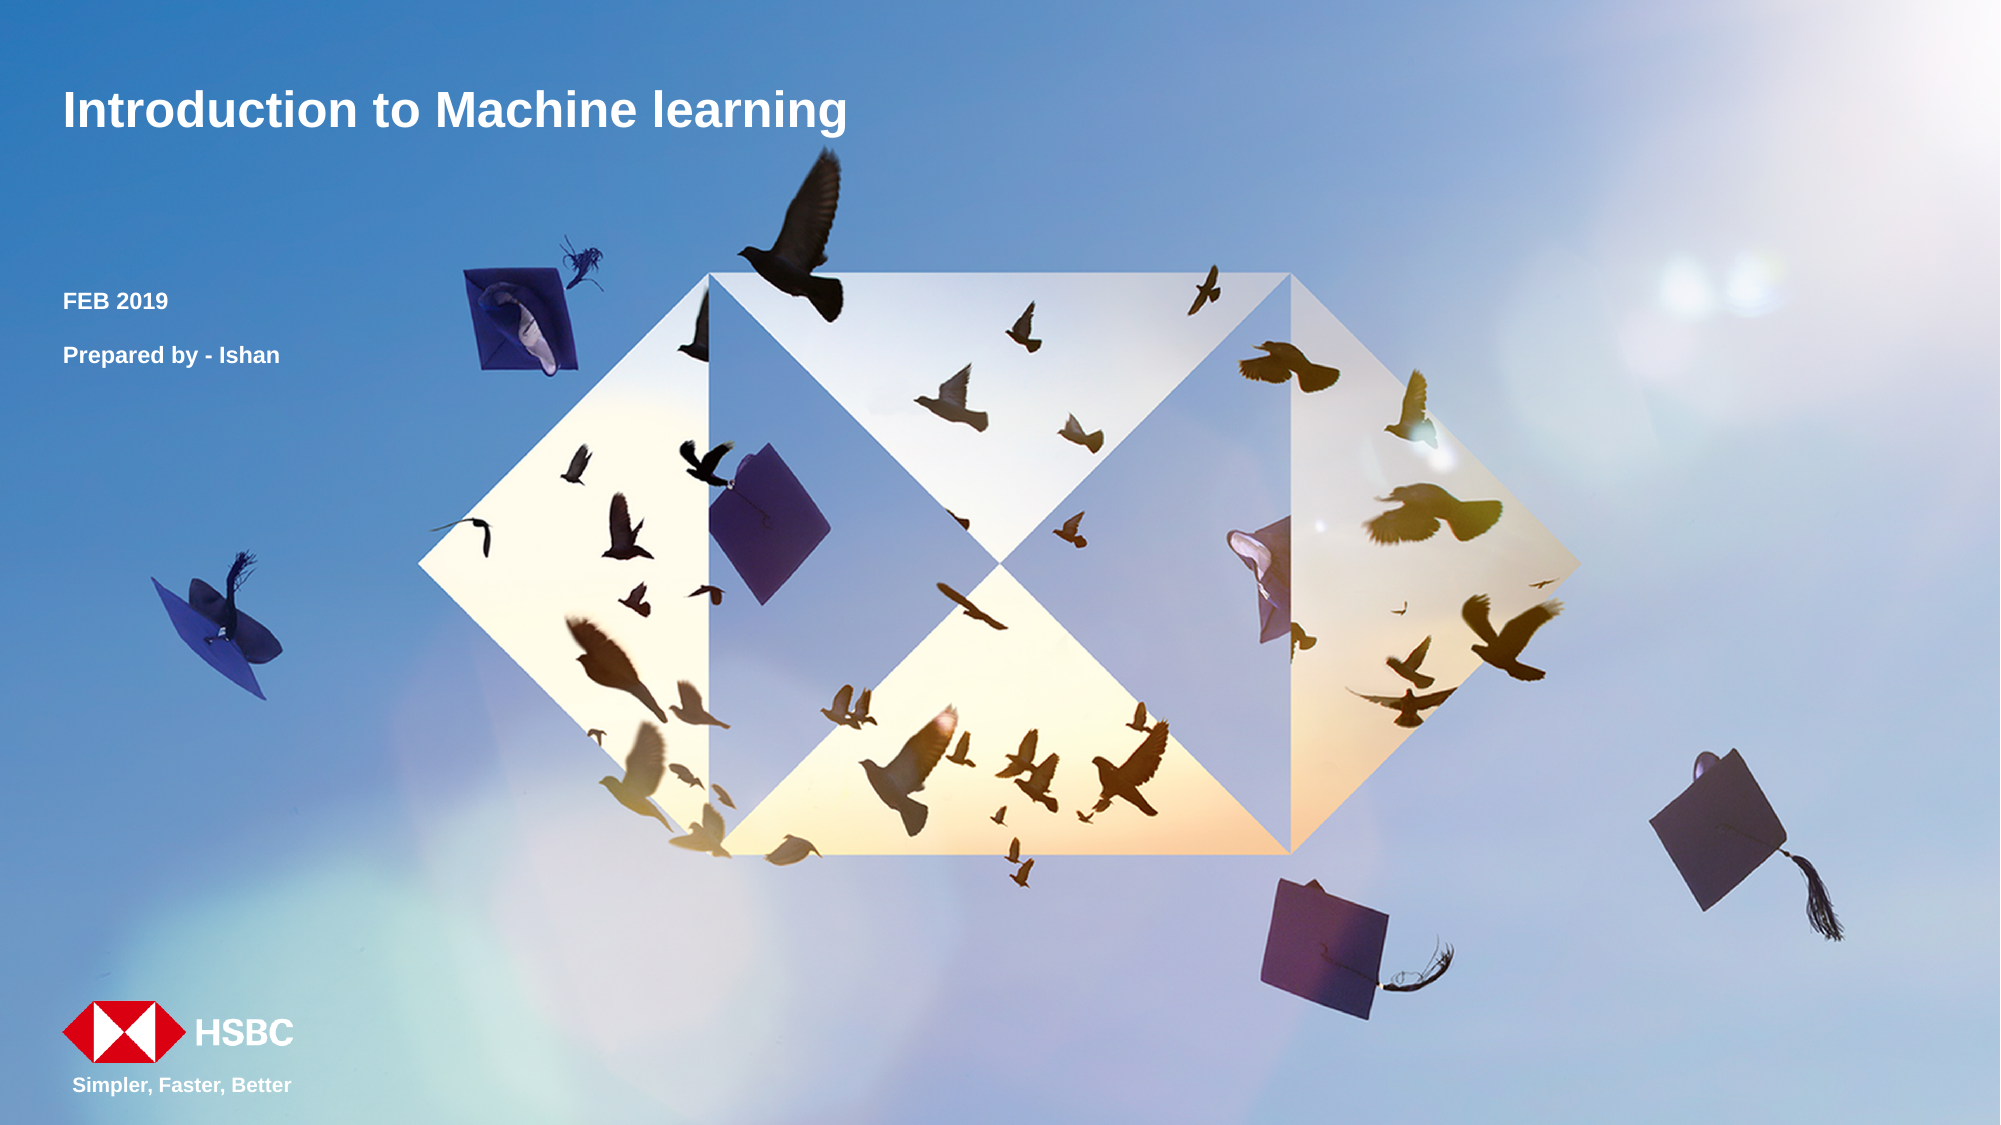

# Introduction to Machine learning
FEB 2019
Prepared by - Ishan